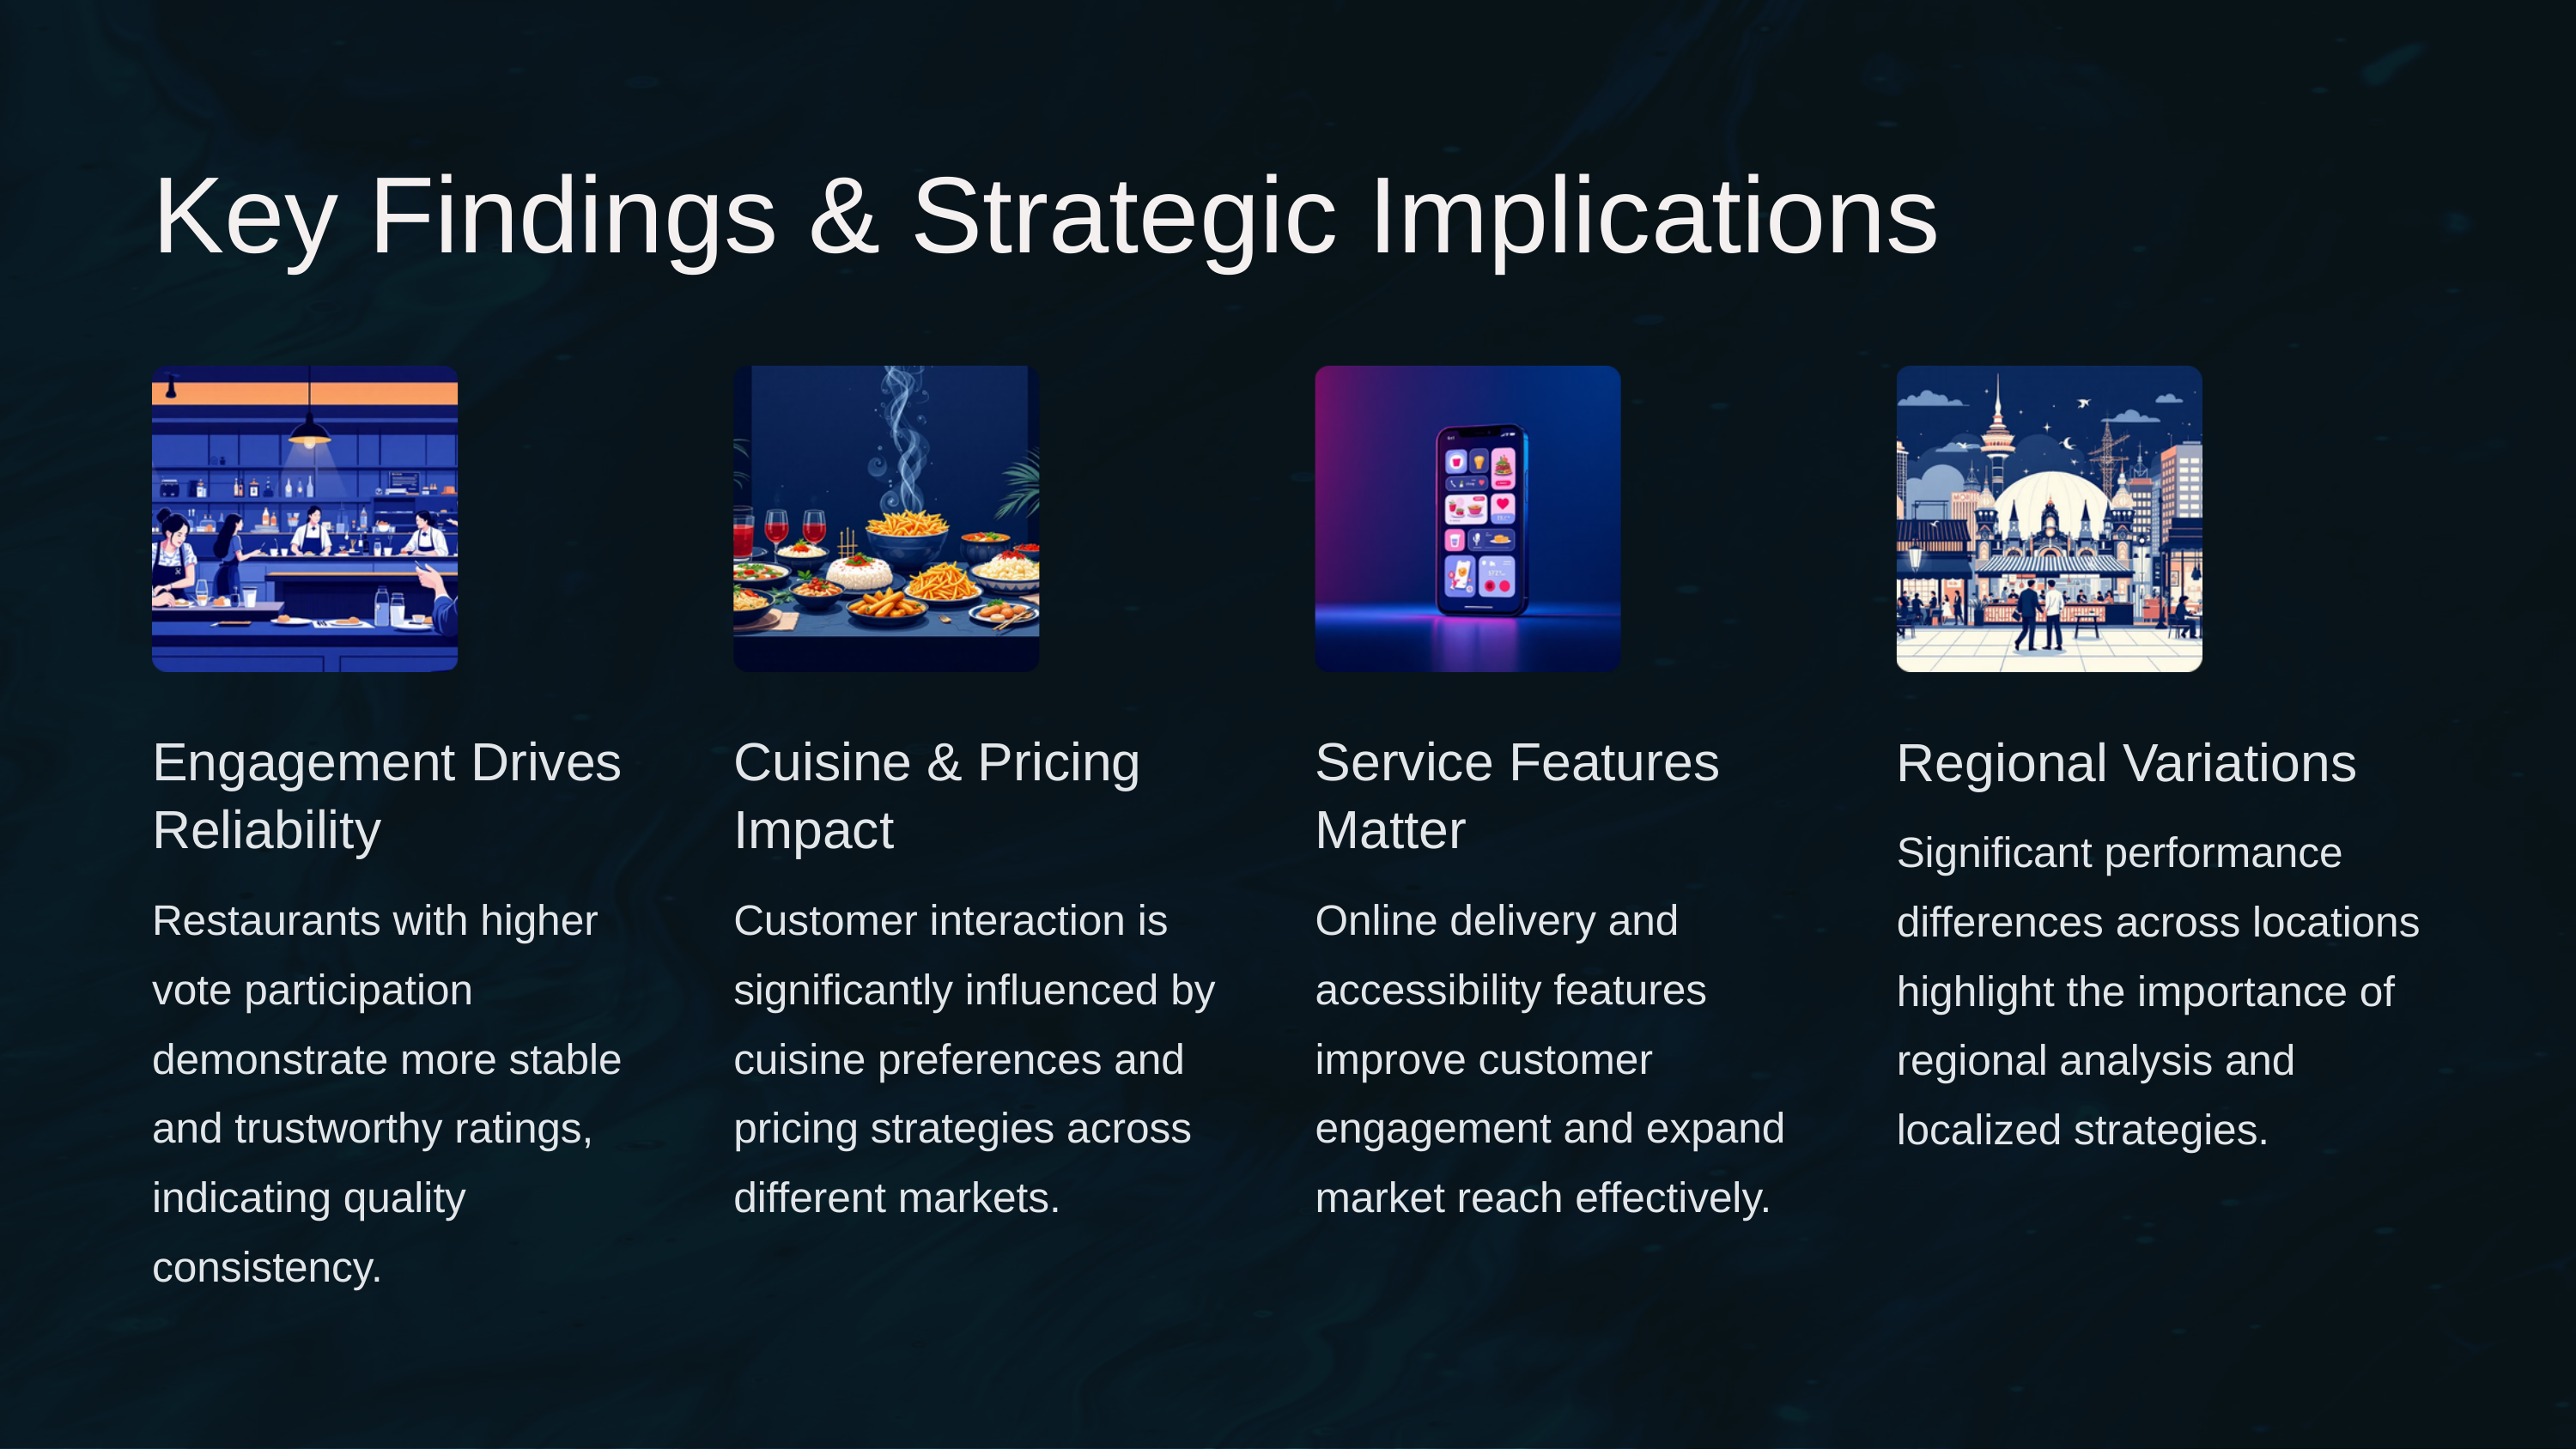

Key Findings & Strategic Implications

Engagement Drives Reliability
Cuisine & Pricing Impact
Service Features Matter
Regional Variations
Significant performance differences across locations highlight the importance of regional analysis and localized strategies.
Restaurants with higher vote participation demonstrate more stable and trustworthy ratings, indicating quality consistency.
Customer interaction is significantly influenced by cuisine preferences and pricing strategies across different markets.
Online delivery and accessibility features improve customer engagement and expand market reach effectively.